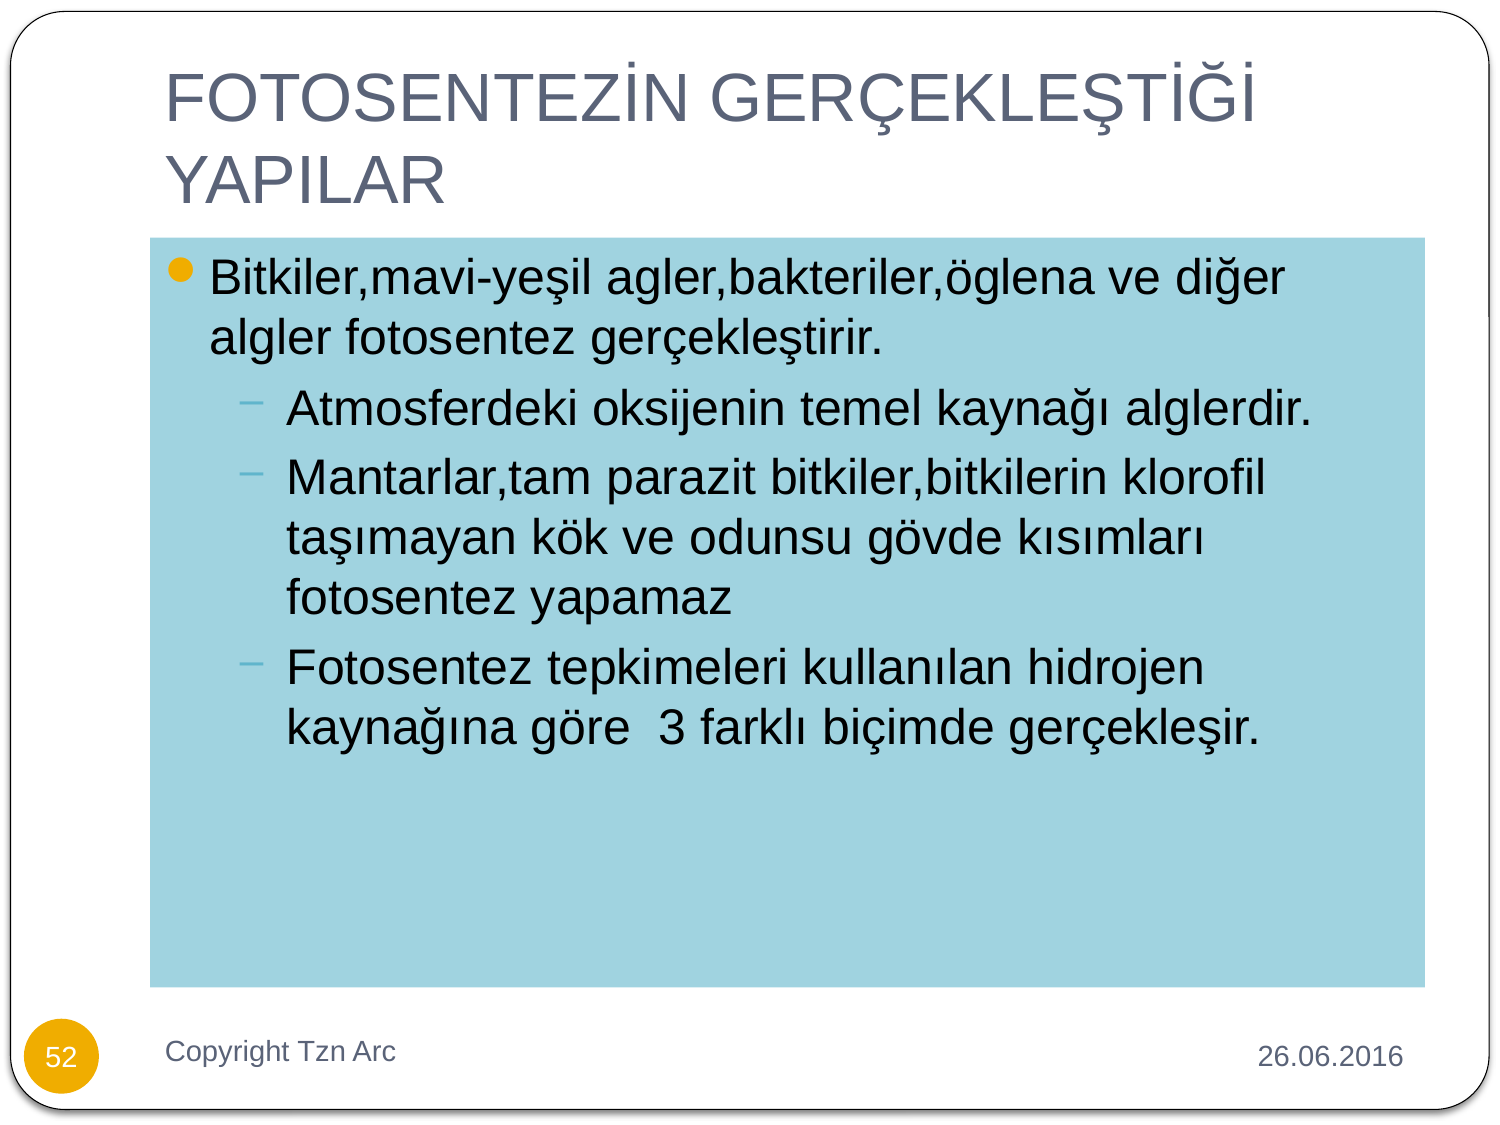

# FOTOSENTEZİN GERÇEKLEŞTİĞİ YAPILAR
Bitkiler,mavi-yeşil agler,bakteriler,öglena ve diğer algler fotosentez gerçekleştirir.
Atmosferdeki oksijenin temel kaynağı alglerdir.
Mantarlar,tam parazit bitkiler,bitkilerin klorofil taşımayan kök ve odunsu gövde kısımları fotosentez yapamaz
Fotosentez tepkimeleri kullanılan hidrojen kaynağına göre  3 farklı biçimde gerçekleşir.

Copyright Tzn Arc
26.06.2016
52